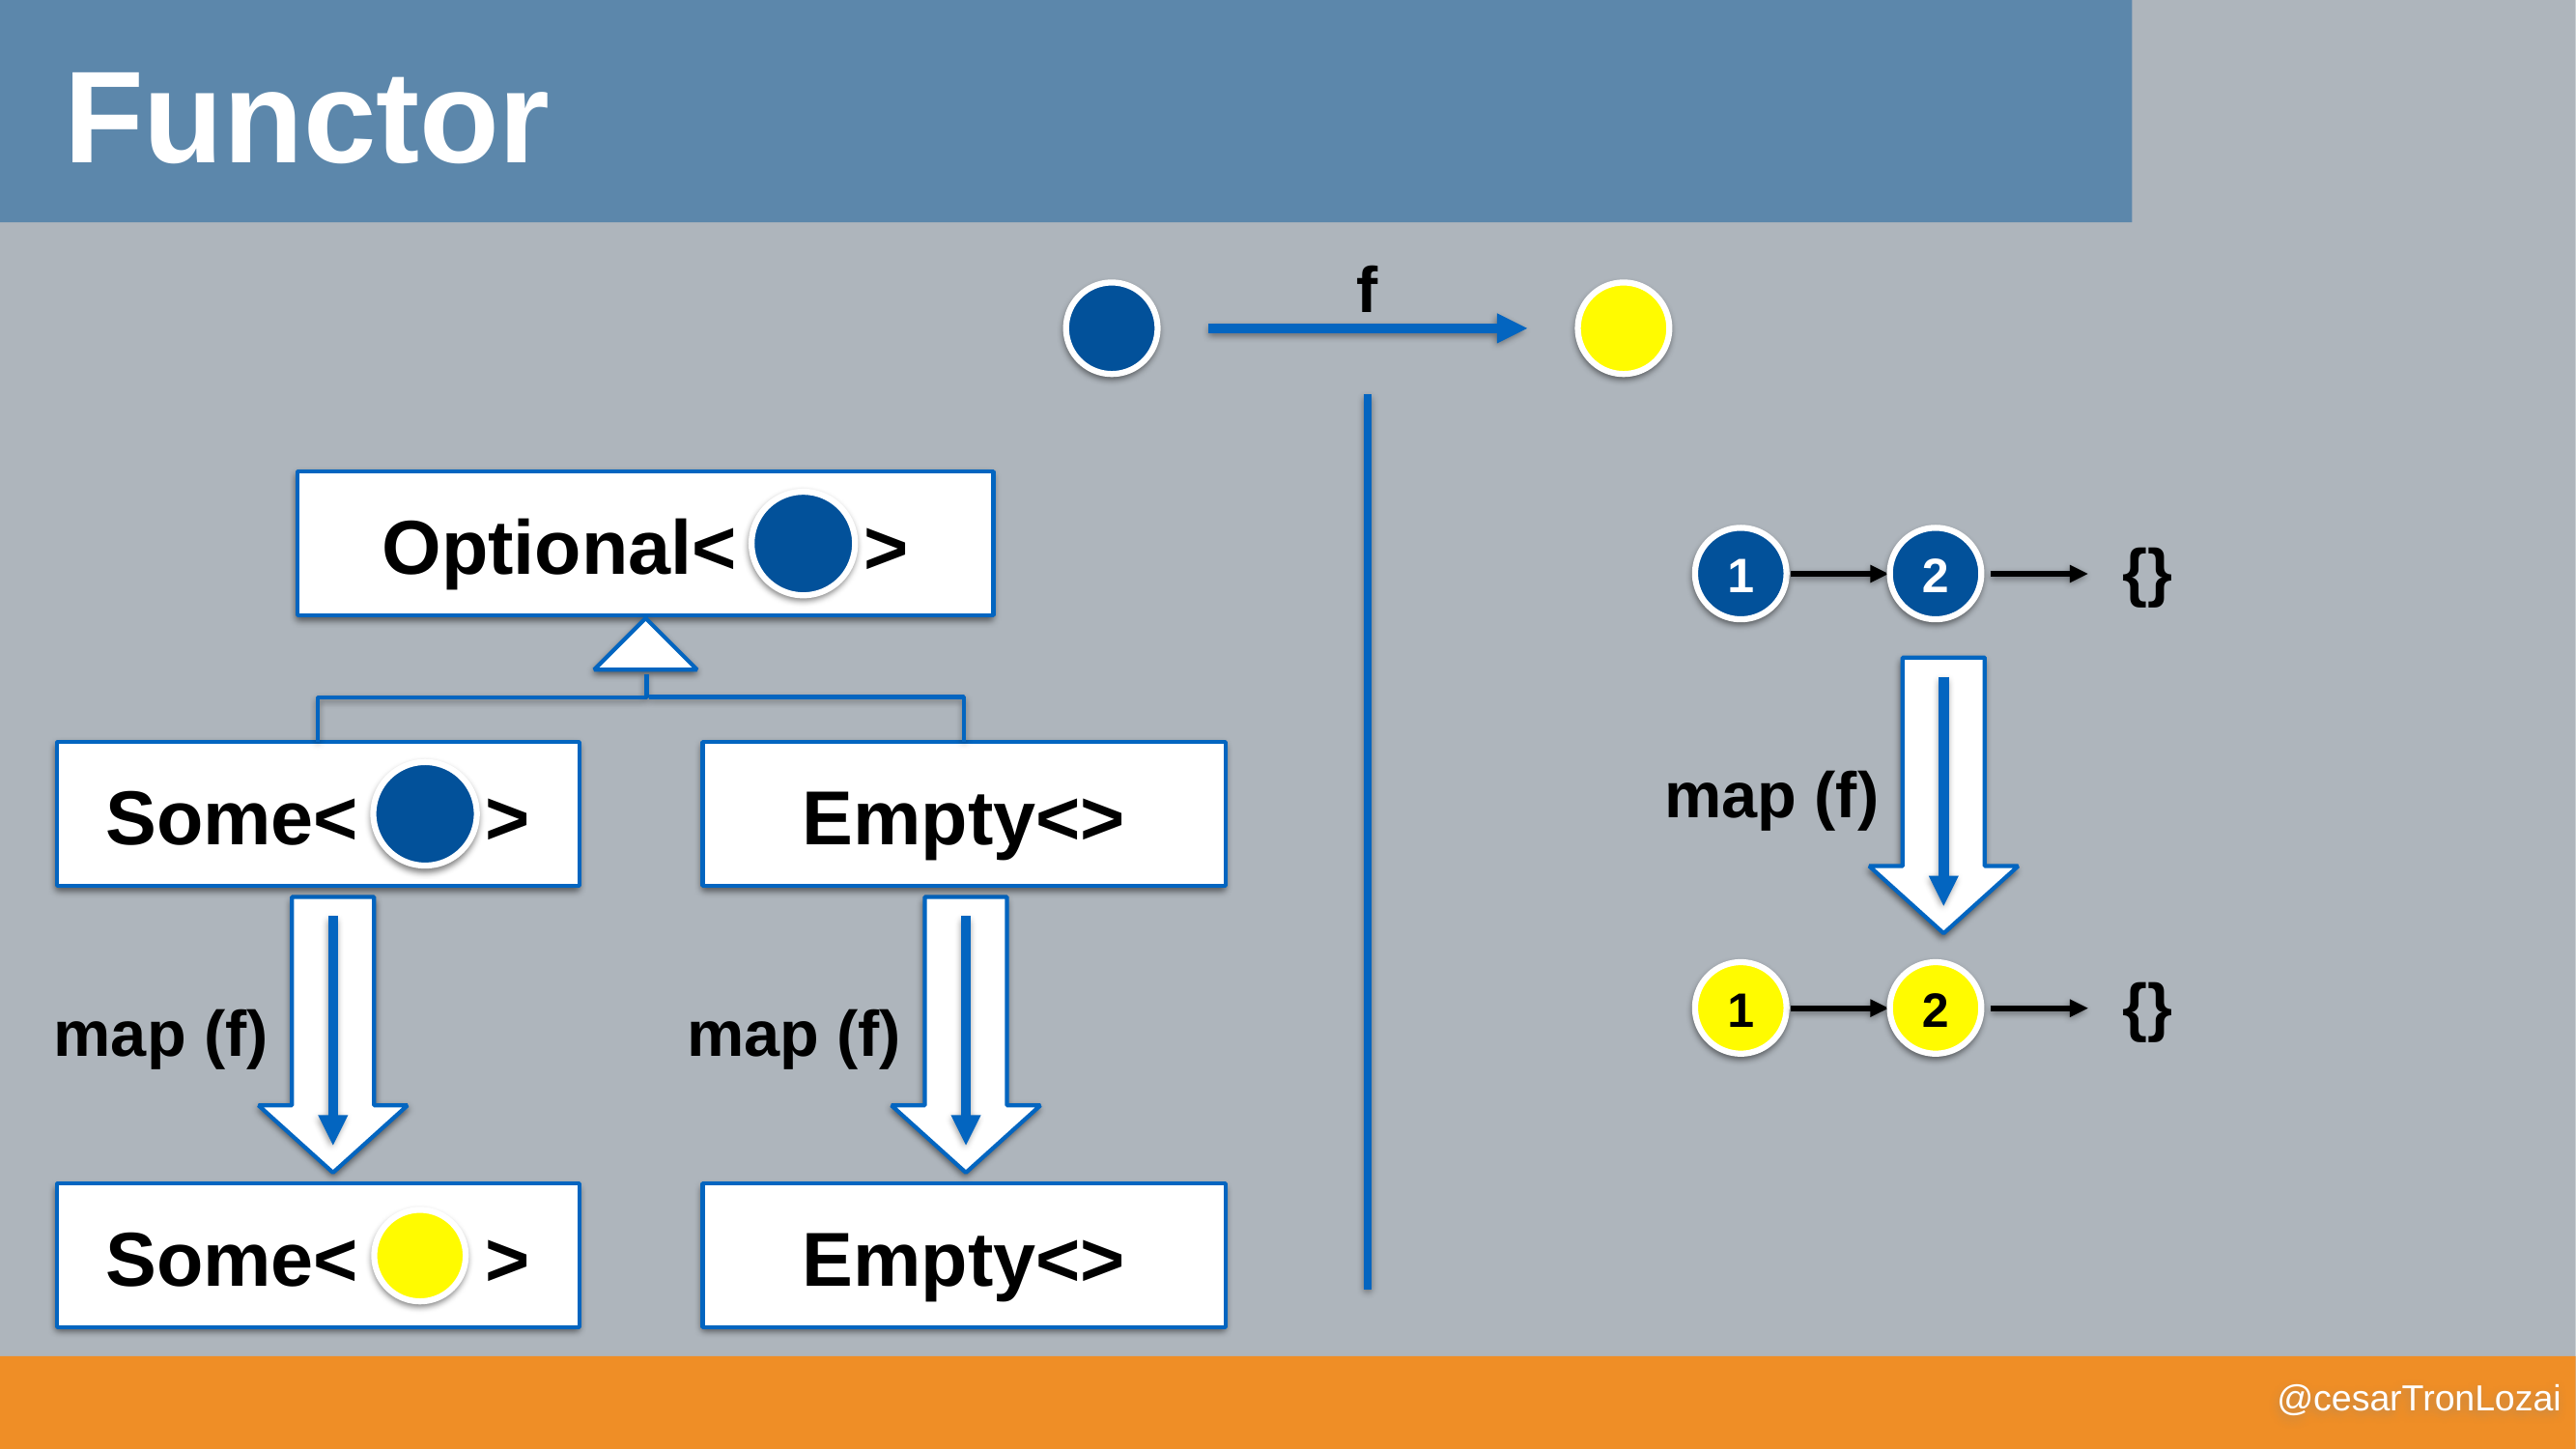

Functor
f

Optional<      >

Some<      >

Empty<>
{}
1
2

map (f)

map (f)

map (f)
{}
1
2

Some<      >

Empty<>